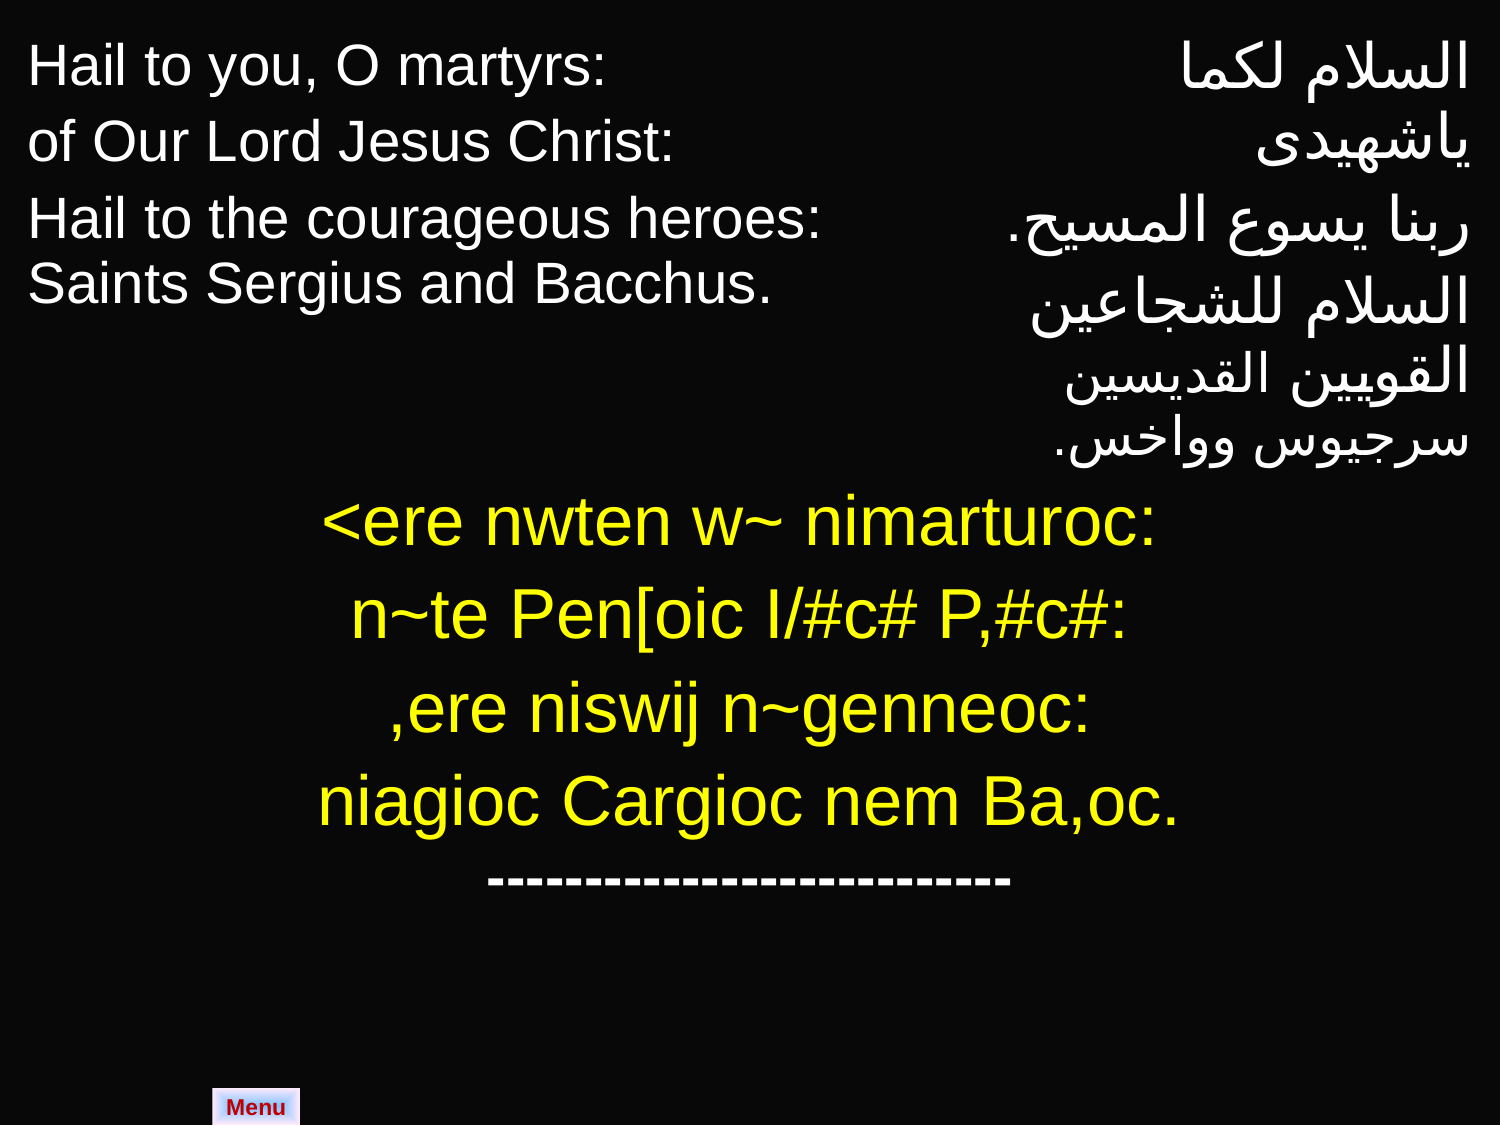

| Hail to you, O martyrs: of Our Lord Jesus Christ: Hail to the courageous heroes: Saints Sergius and Bacchus. | السلام لكما ياشهيدى ربنا يسوع المسيح. السلام للشجاعين القويين القديسين سرجيوس وواخس. |
| --- | --- |
| <ere nwten w~ nimarturoc: n~te Pen[oic I/#c# P,#c#: ,ere niswij n~genneoc: niagioc Cargioc nem Ba,oc. |  |
| --------------------------- |  |
Menu